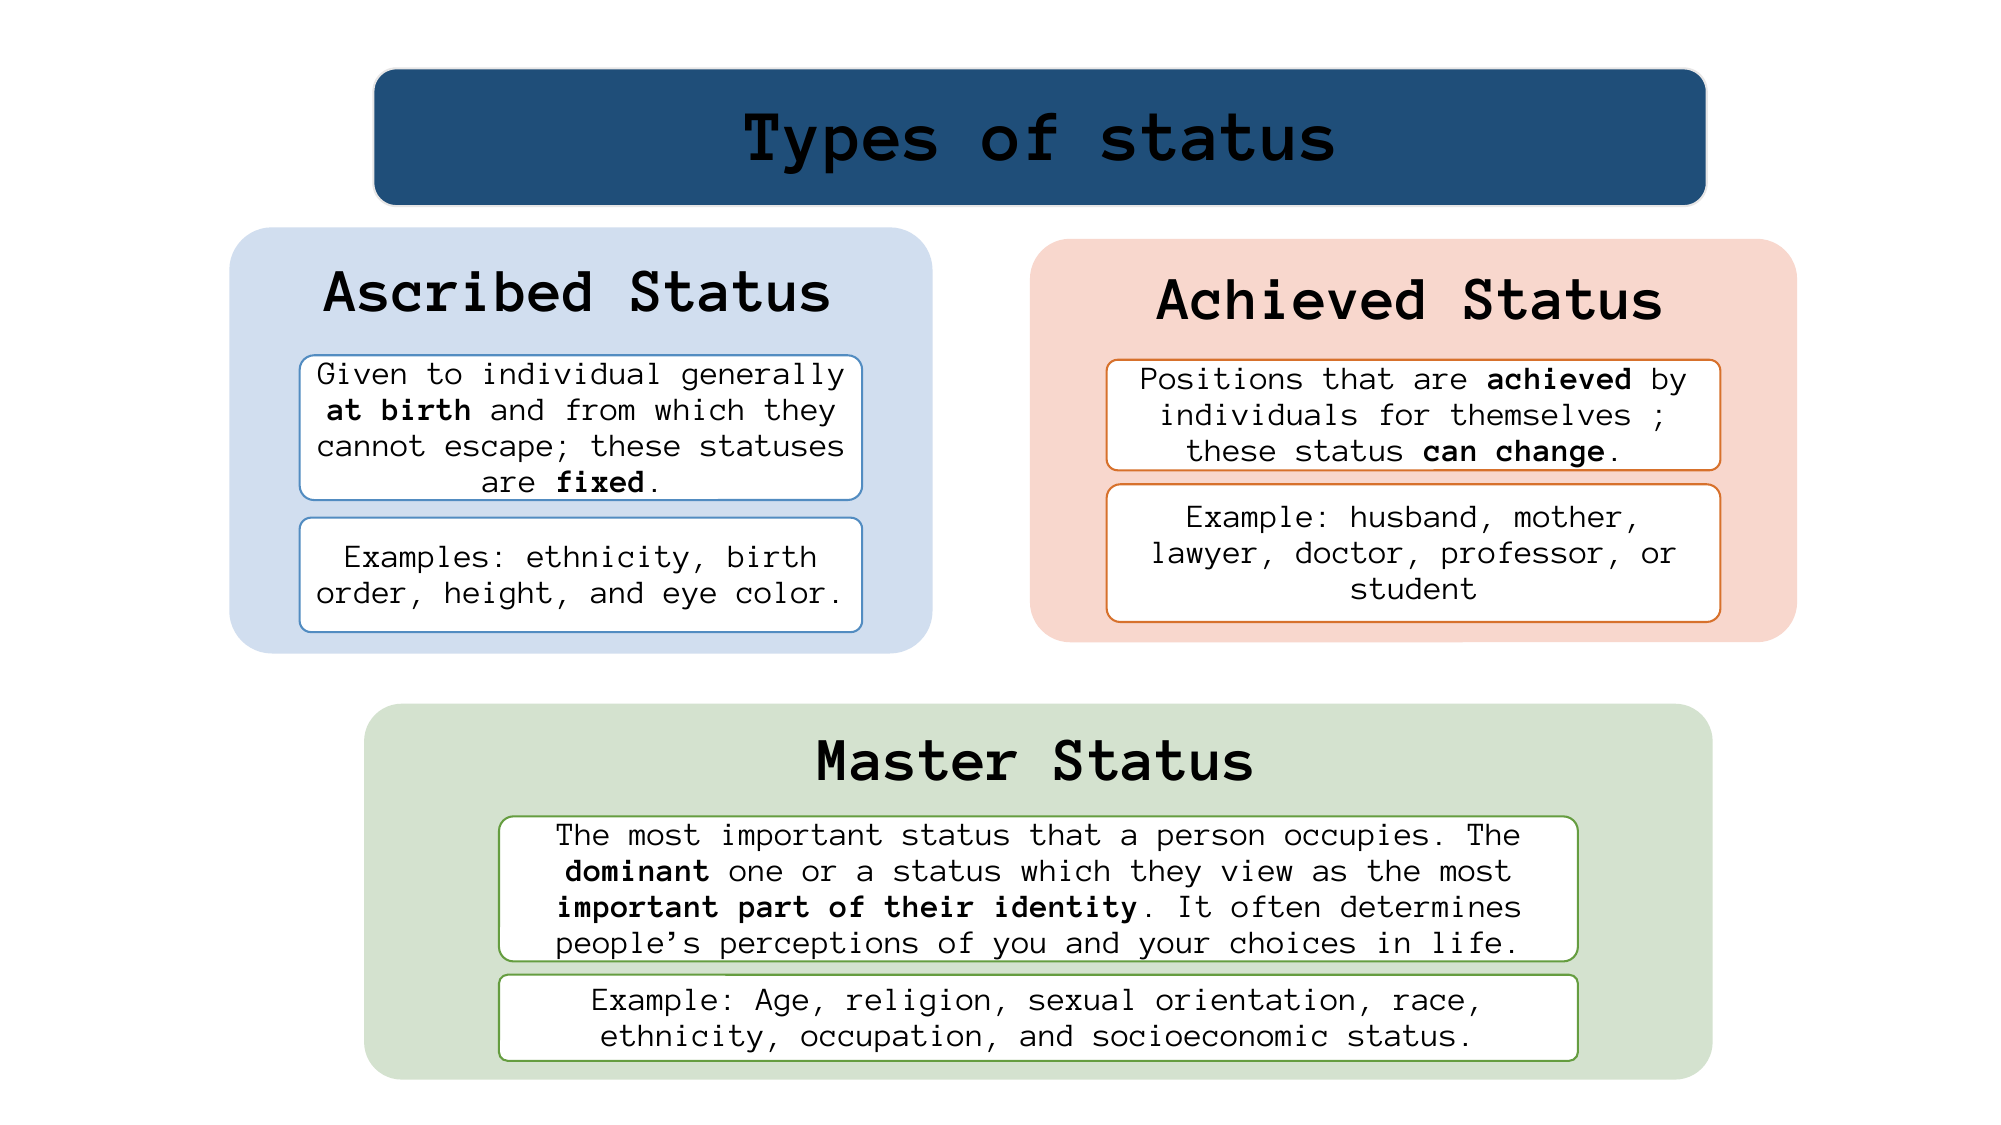

Types of status
Ascribed Status
Given to individual generally at birth and from which they cannot escape; these statuses are fixed.
Examples: ethnicity, birth order, height, and eye color.
Achieved Status
Positions that are achieved by individuals for themselves ; these status can change.
Example: husband, mother, lawyer, doctor, professor, or student
Master Status
The most important status that a person occupies. The dominant one or a status which they view as the most important part of their identity. It often determines people’s perceptions of you and your choices in life.
Example: Age, religion, sexual orientation, race, ethnicity, occupation, and socioeconomic status.